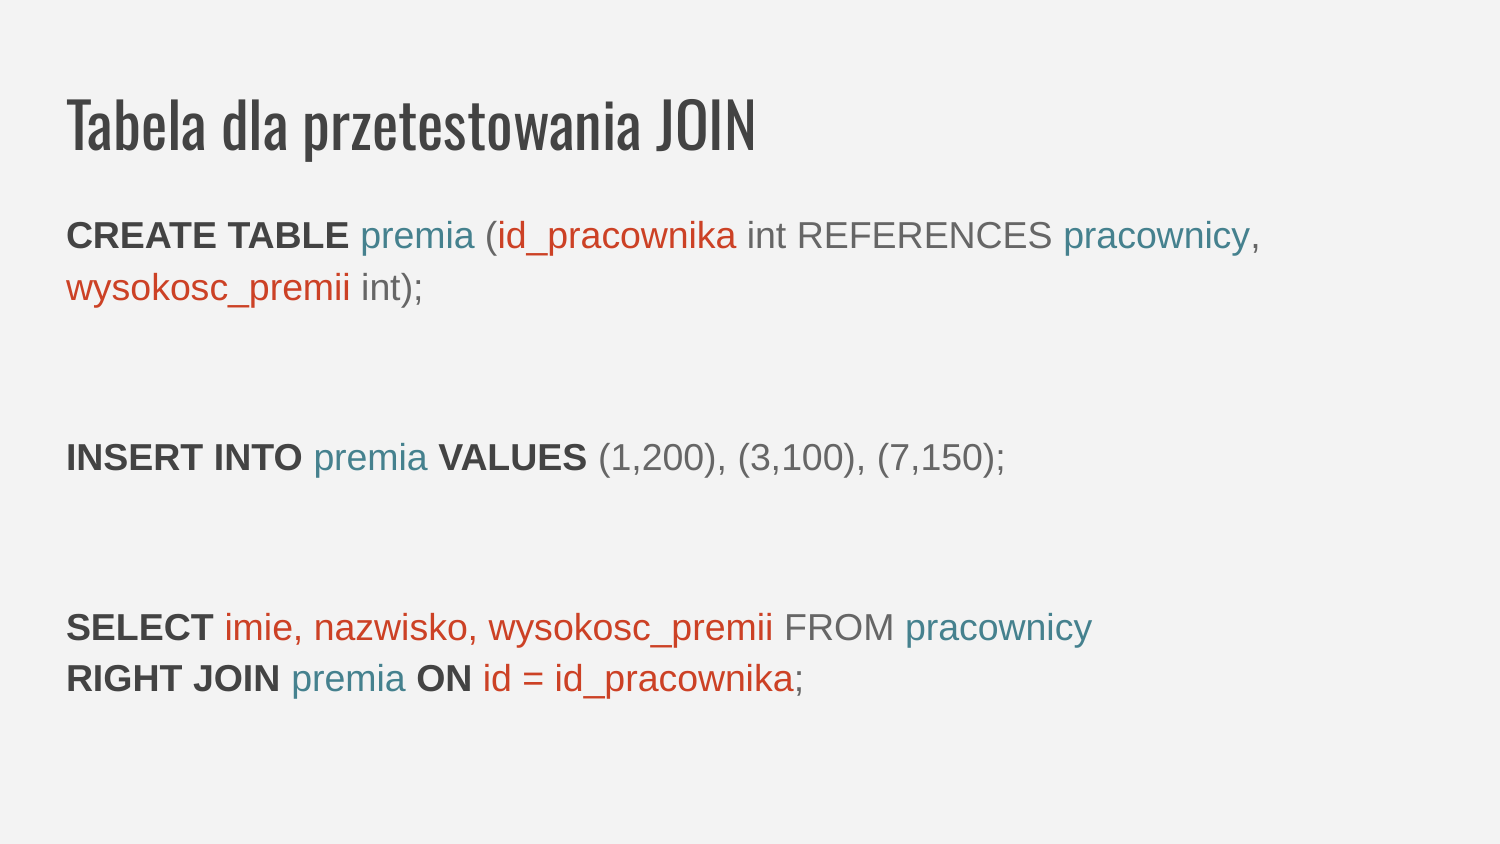

# Tabela dla przetestowania JOIN
CREATE TABLE premia (id_pracownika int REFERENCES pracownicy, wysokosc_premii int);

INSERT INTO premia VALUES (1,200), (3,100), (7,150);

SELECT imie, nazwisko, wysokosc_premii FROM pracownicy
RIGHT JOIN premia ON id = id_pracownika;